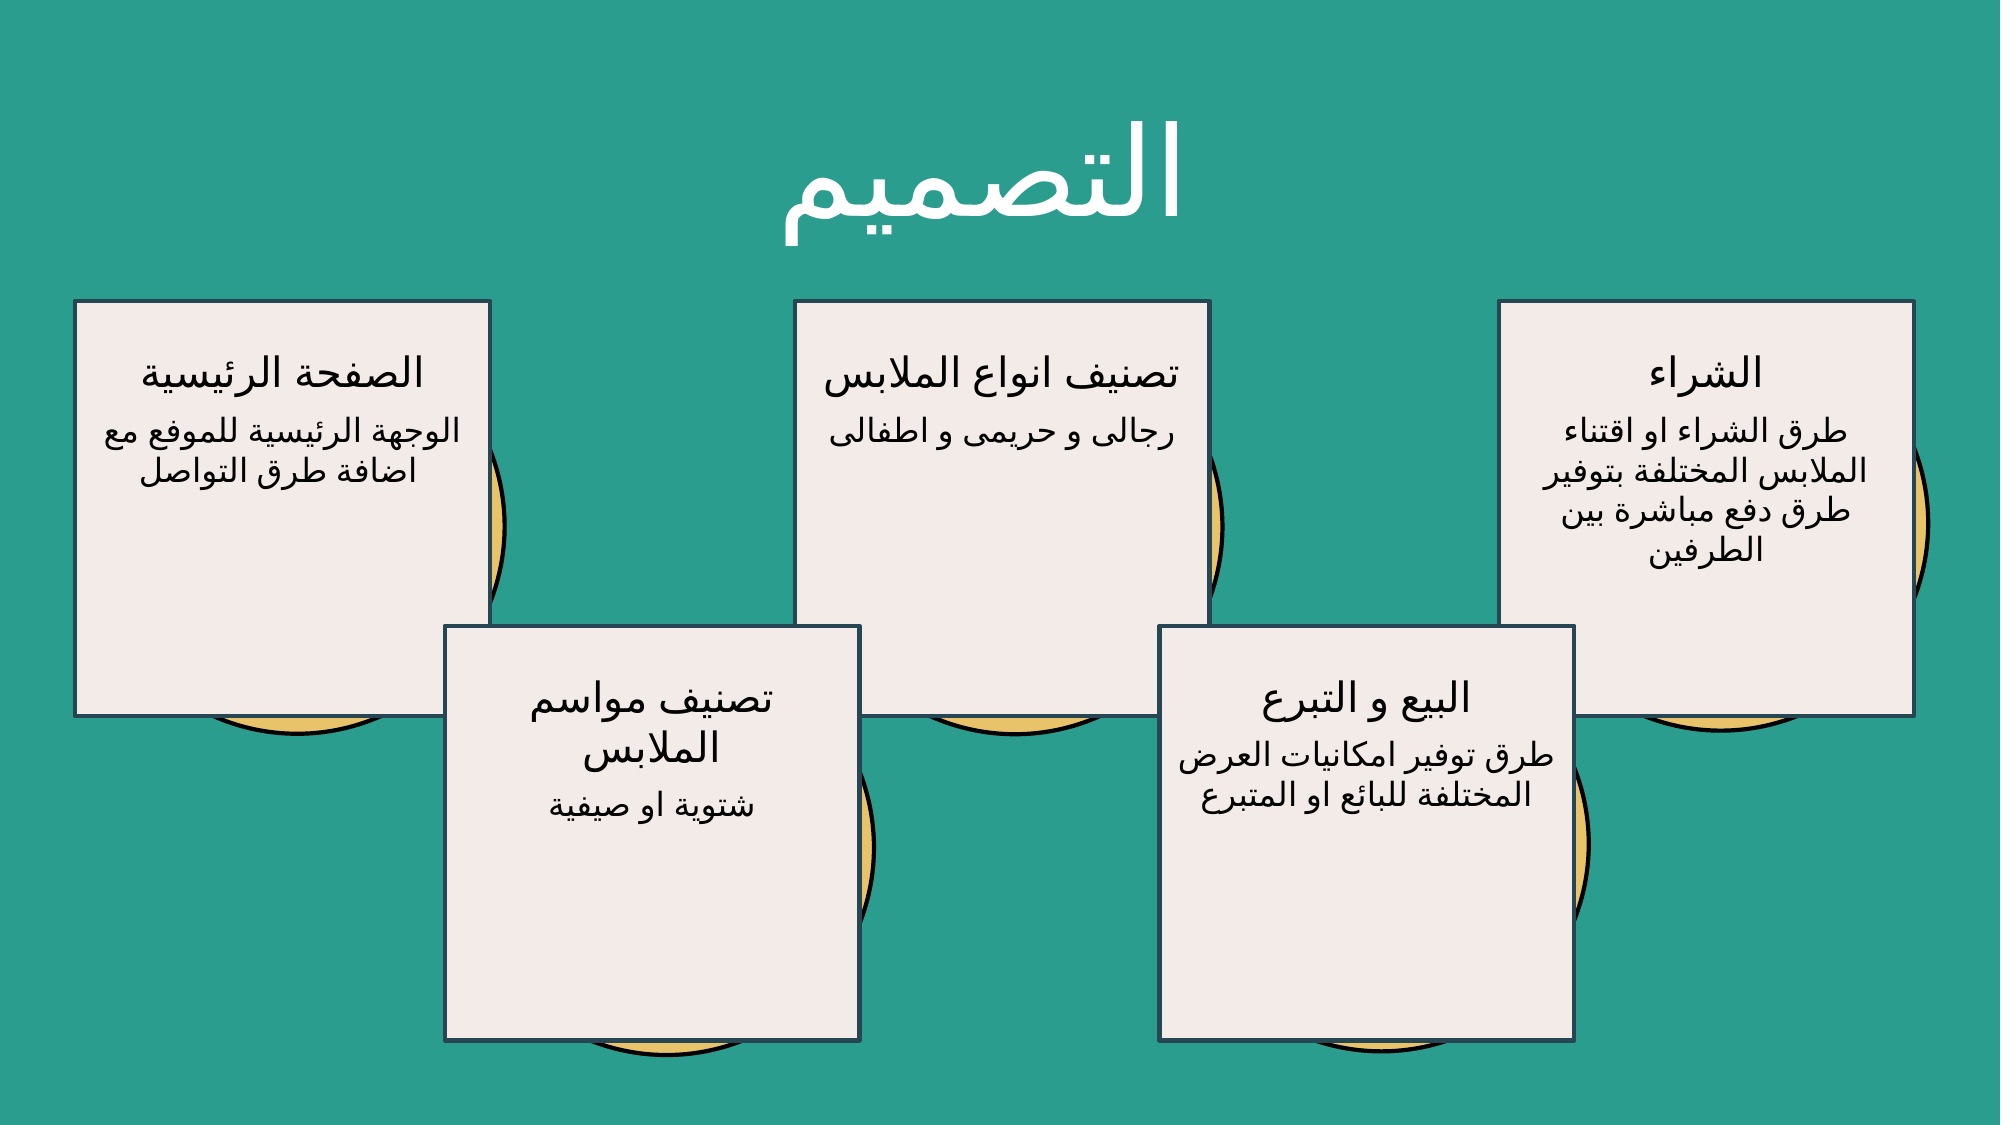

# التصميم
الصفحة الرئيسية
الوجهة الرئيسية للموفع مع اضافة طرق التواصل
تصنيف انواع الملابس
رجالى و حريمى و اطفالى

الشراء
طرق الشراء او اقتناء الملابس المختلفة بتوفير طرق دفع مباشرة بين الطرفين

تصنيف مواسم الملابس
شتوية او صيفية

البيع و التبرع
طرق توفير امكانيات العرض المختلفة للبائع او المتبرع